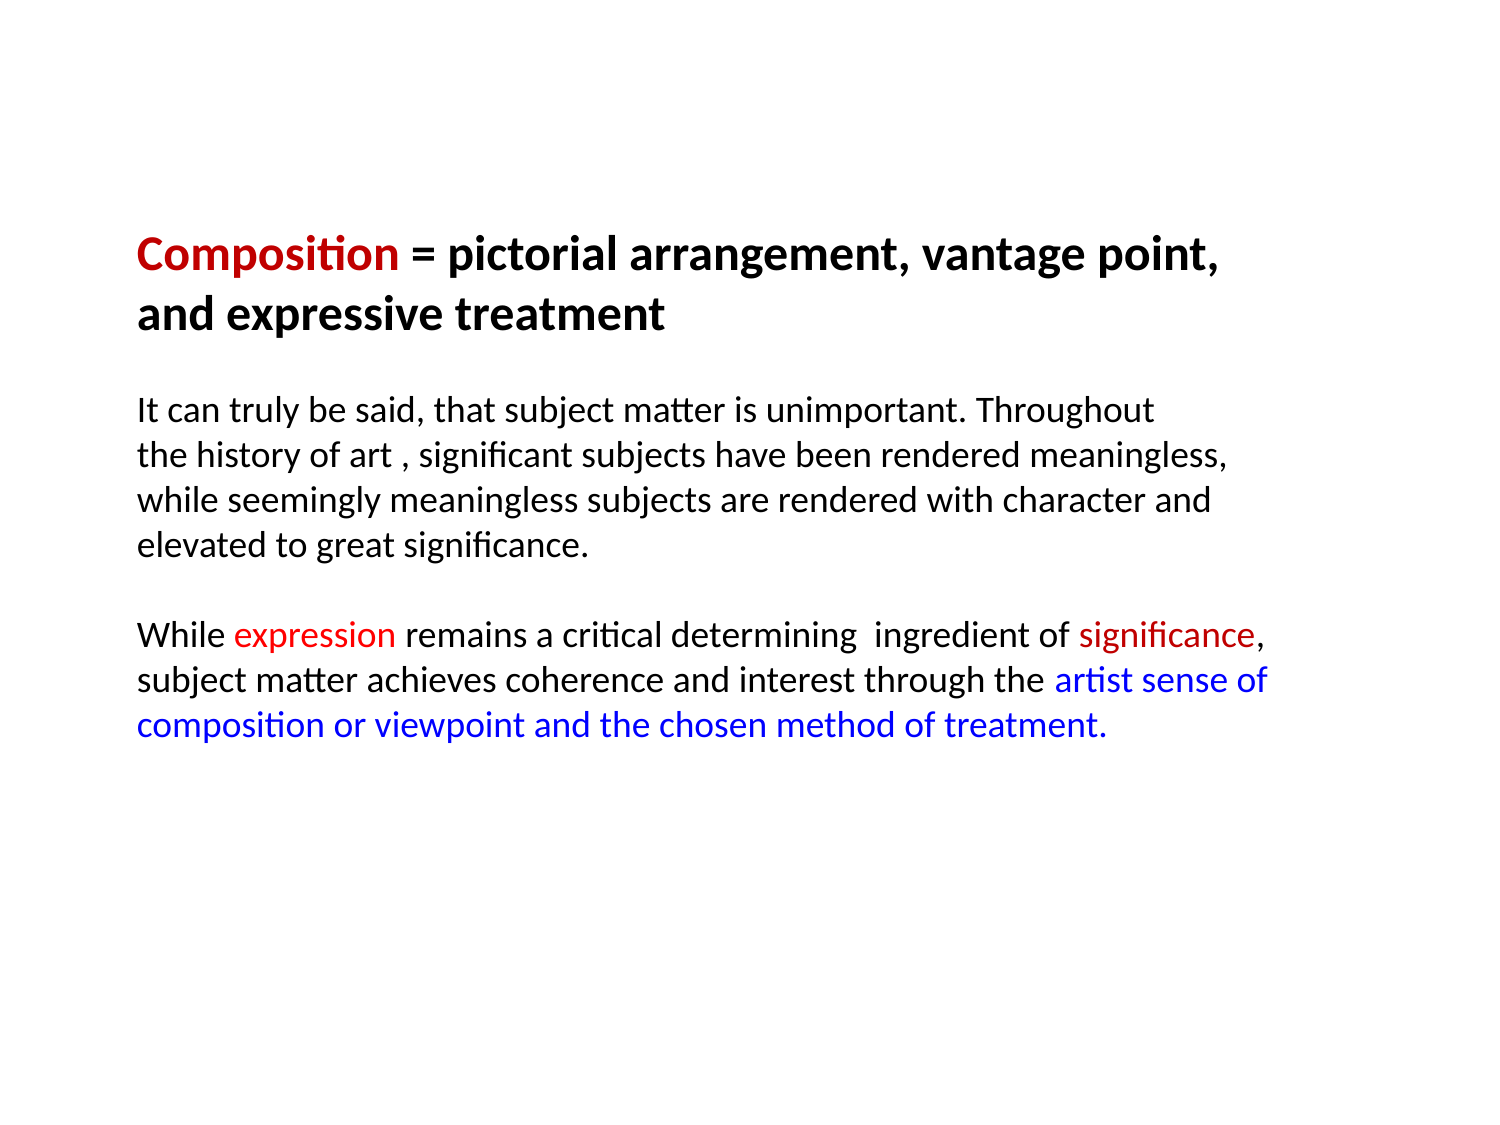

Composition = pictorial arrangement, vantage point, and expressive treatment

It can truly be said, that subject matter is unimportant. Throughout
the history of art , significant subjects have been rendered meaningless,
while seemingly meaningless subjects are rendered with character and elevated to great significance.

While expression remains a critical determining  ingredient of significance, subject matter achieves coherence and interest through the artist sense of composition or viewpoint and the chosen method of treatment.